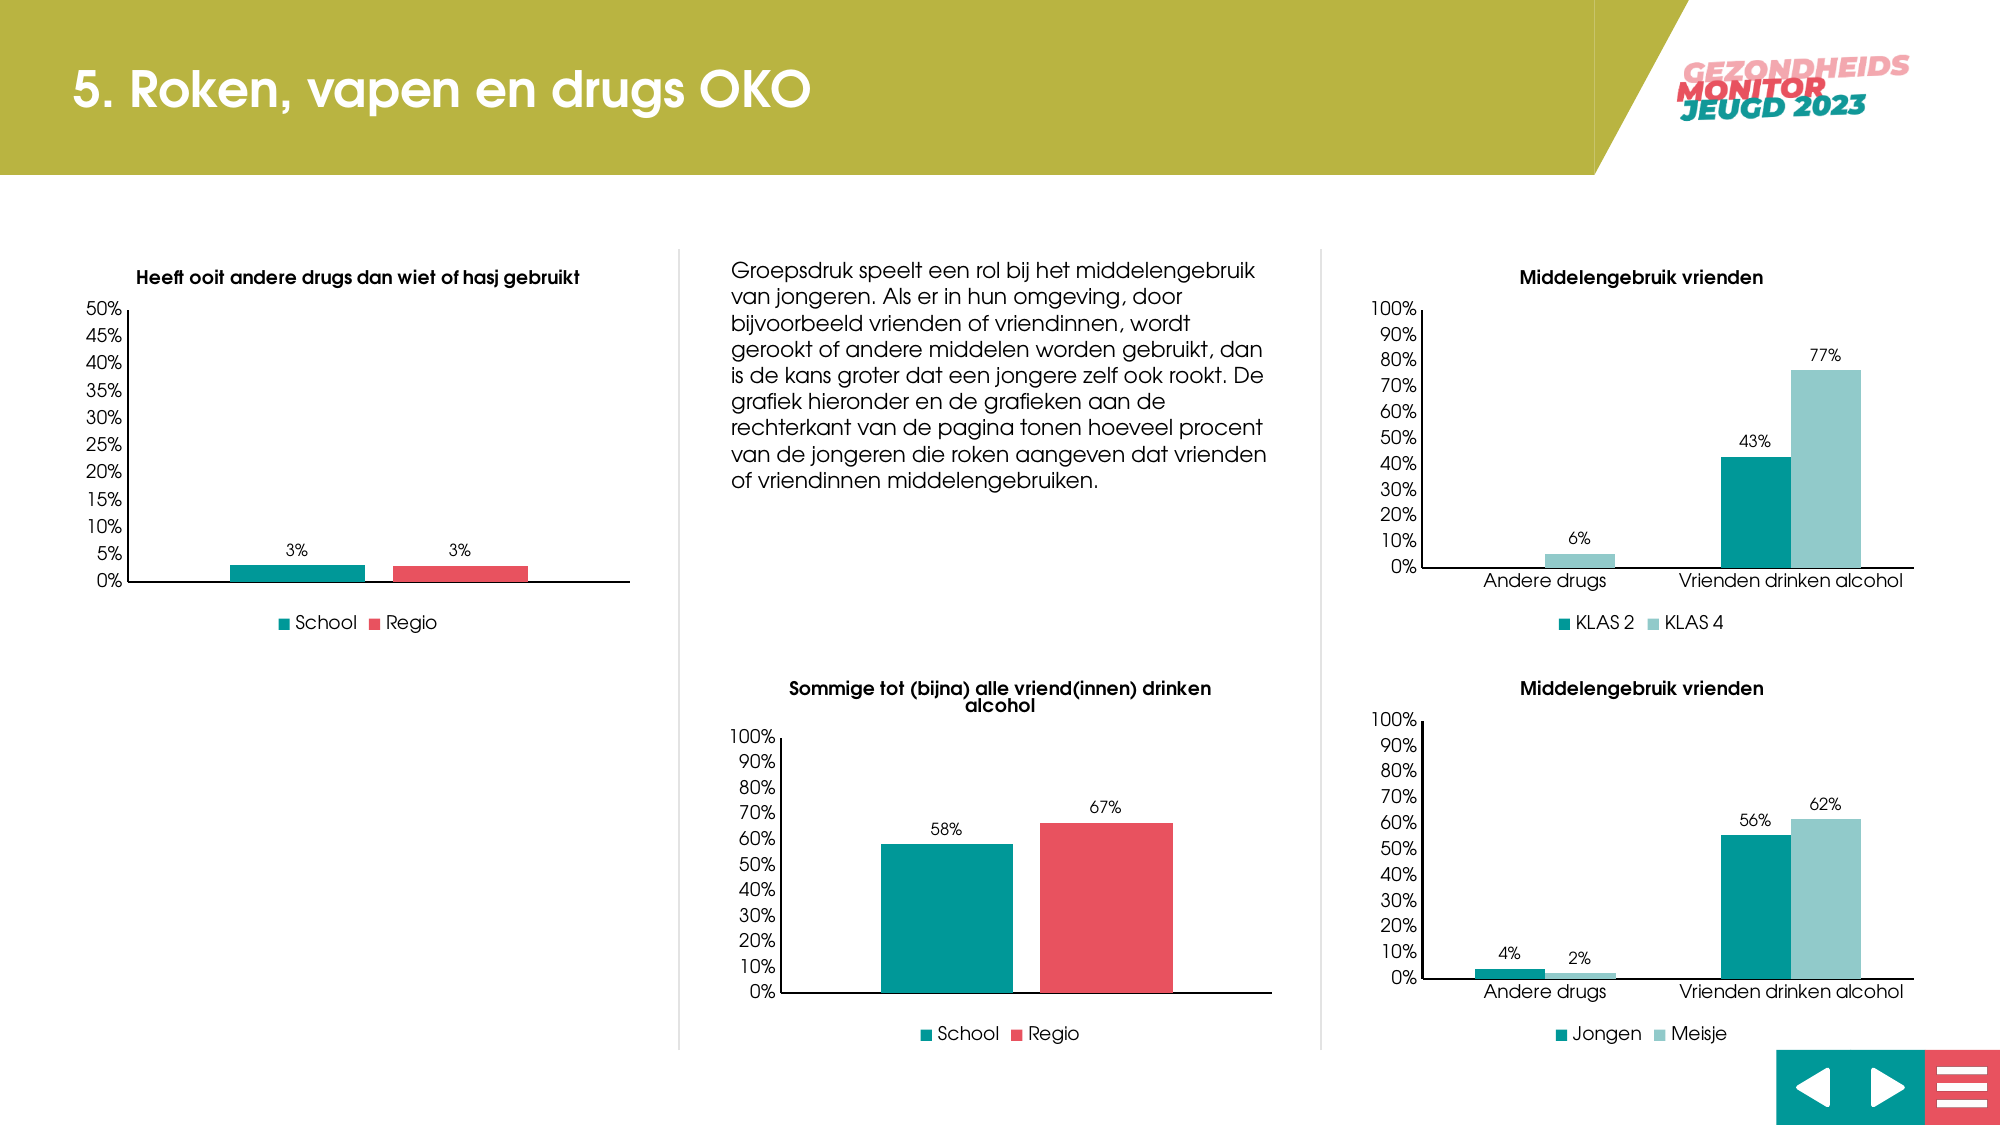

### Chart: Heeft ooit andere drugs dan wiet of hasj gebruikt

| Category | School | Regio |
|---|---|---|
| 1 | 0.0311804 | 0.03065466 |

### Chart: Middelengebruik vrienden

| Category | KLAS 2 | KLAS 4 |
|---|---|---|
| Andere drugs | None | 0.05527638 |
| Vrienden drinken alcohol | 0.4298246 | 0.76616915 |

### Chart: Sommige tot (bijna) alle vriend(innen) drinken alcohol

| Category | School | Regio |
|---|---|---|
| 1 | 0.5842697 | 0.6673053 |

### Chart: Middelengebruik vrienden

| Category | Jongen | Meisje |
|---|---|---|
| Andere drugs | 0.03982301 | 0.02283105 |
| Vrienden drinken alcohol | 0.55605381 | 0.61926606 |